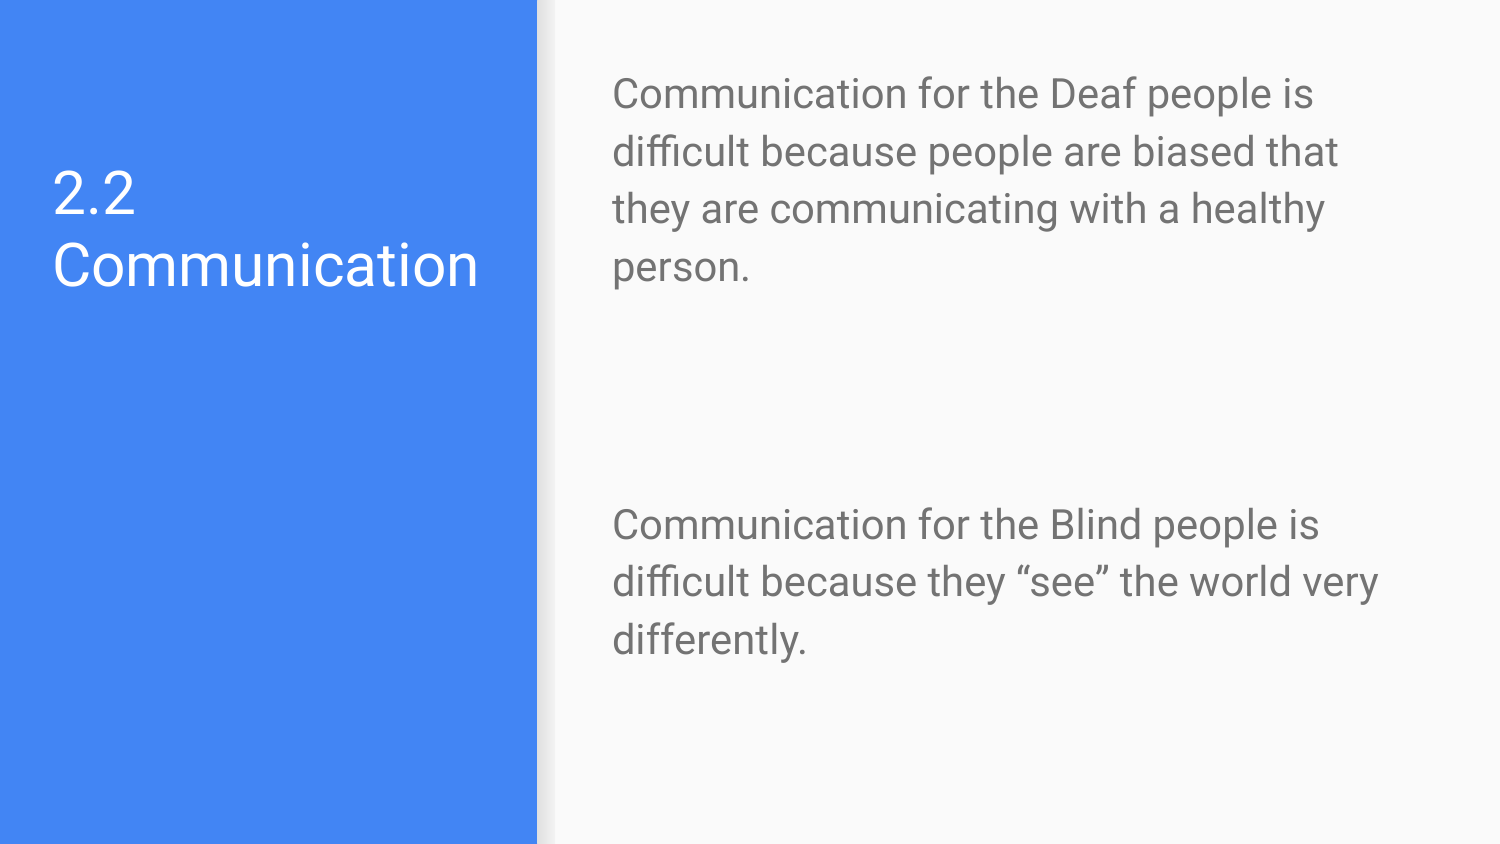

Communication for the Deaf people is difficult because people are biased that they are communicating with a healthy person.

# 2.2
Communication
Communication for the Blind people is difficult because they “see” the world very differently.